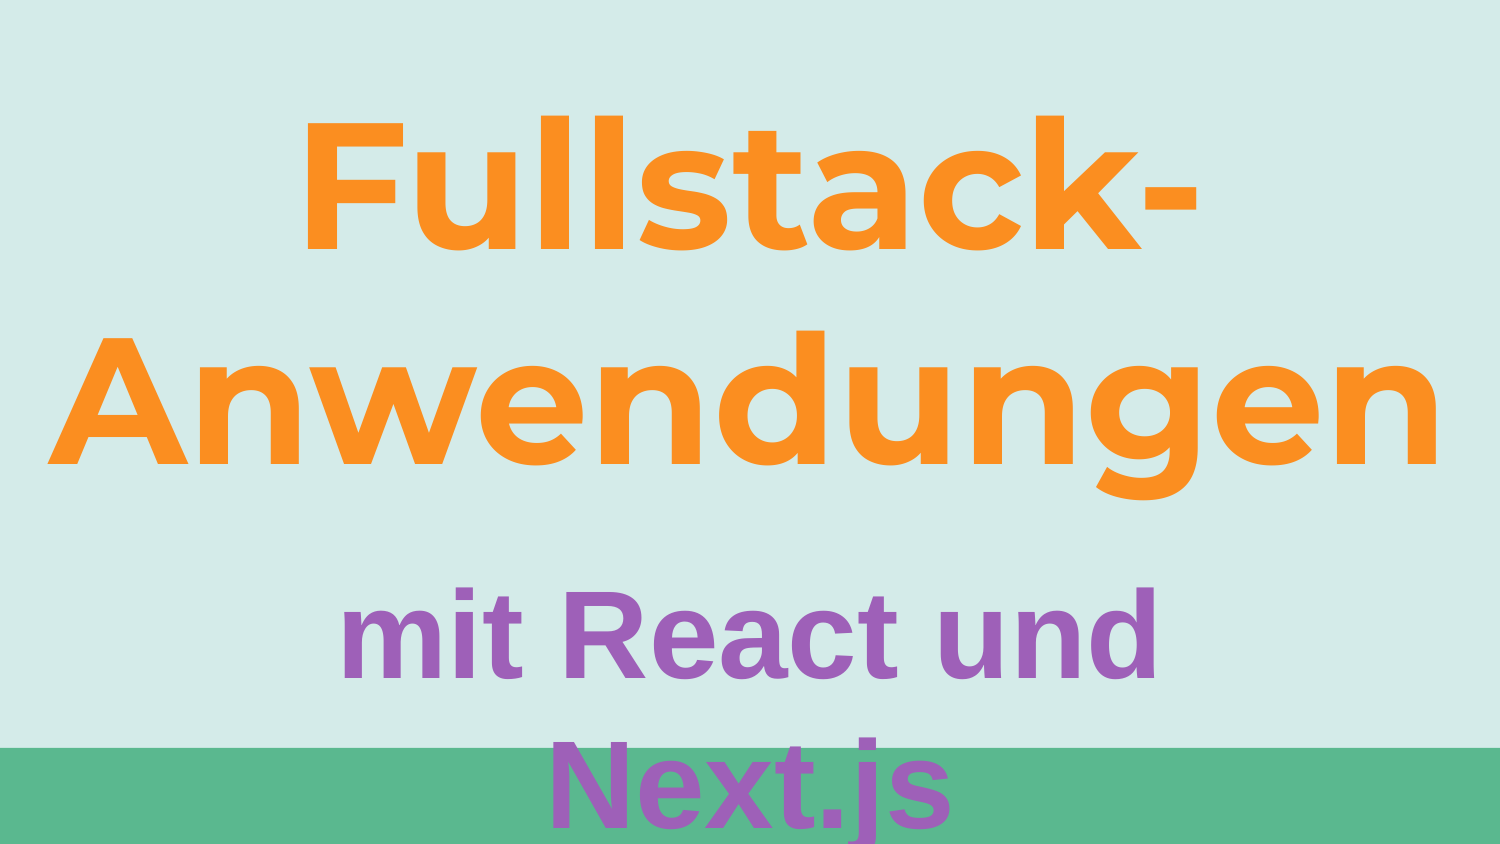

Fullstack-
Anwendungen
mit React und Next.js
#